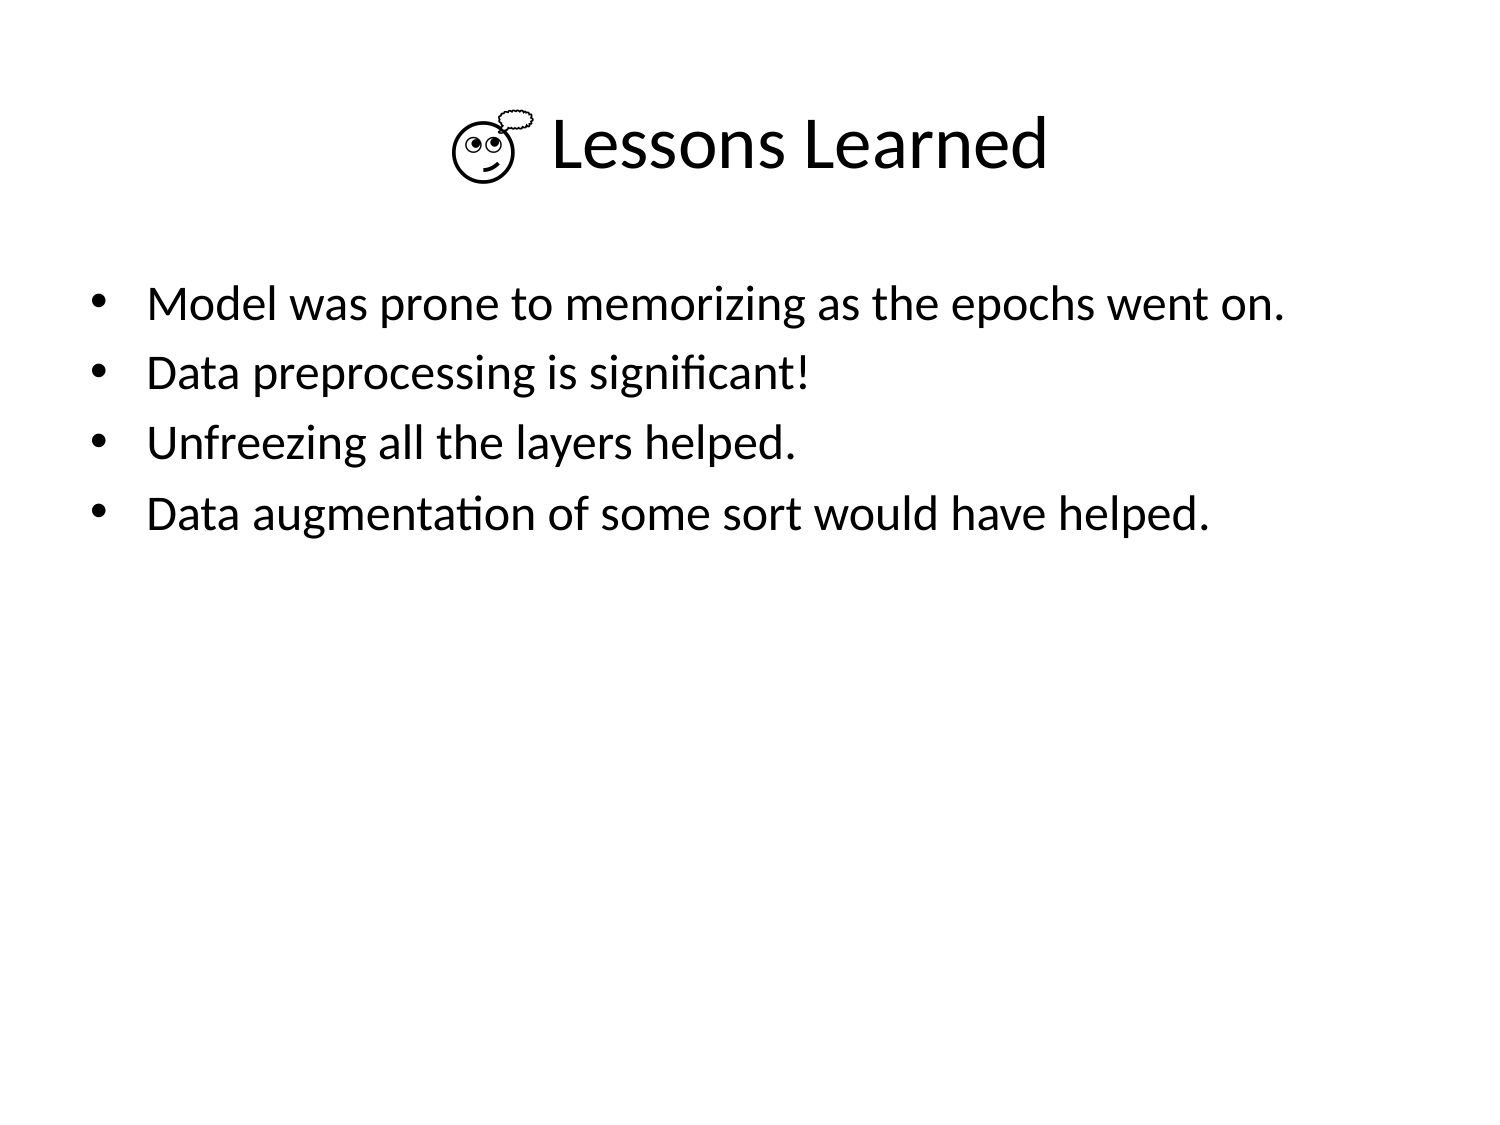

# 🤔 Lessons Learned
Model was prone to memorizing as the epochs went on.
Data preprocessing is significant!
Unfreezing all the layers helped.
Data augmentation of some sort would have helped.